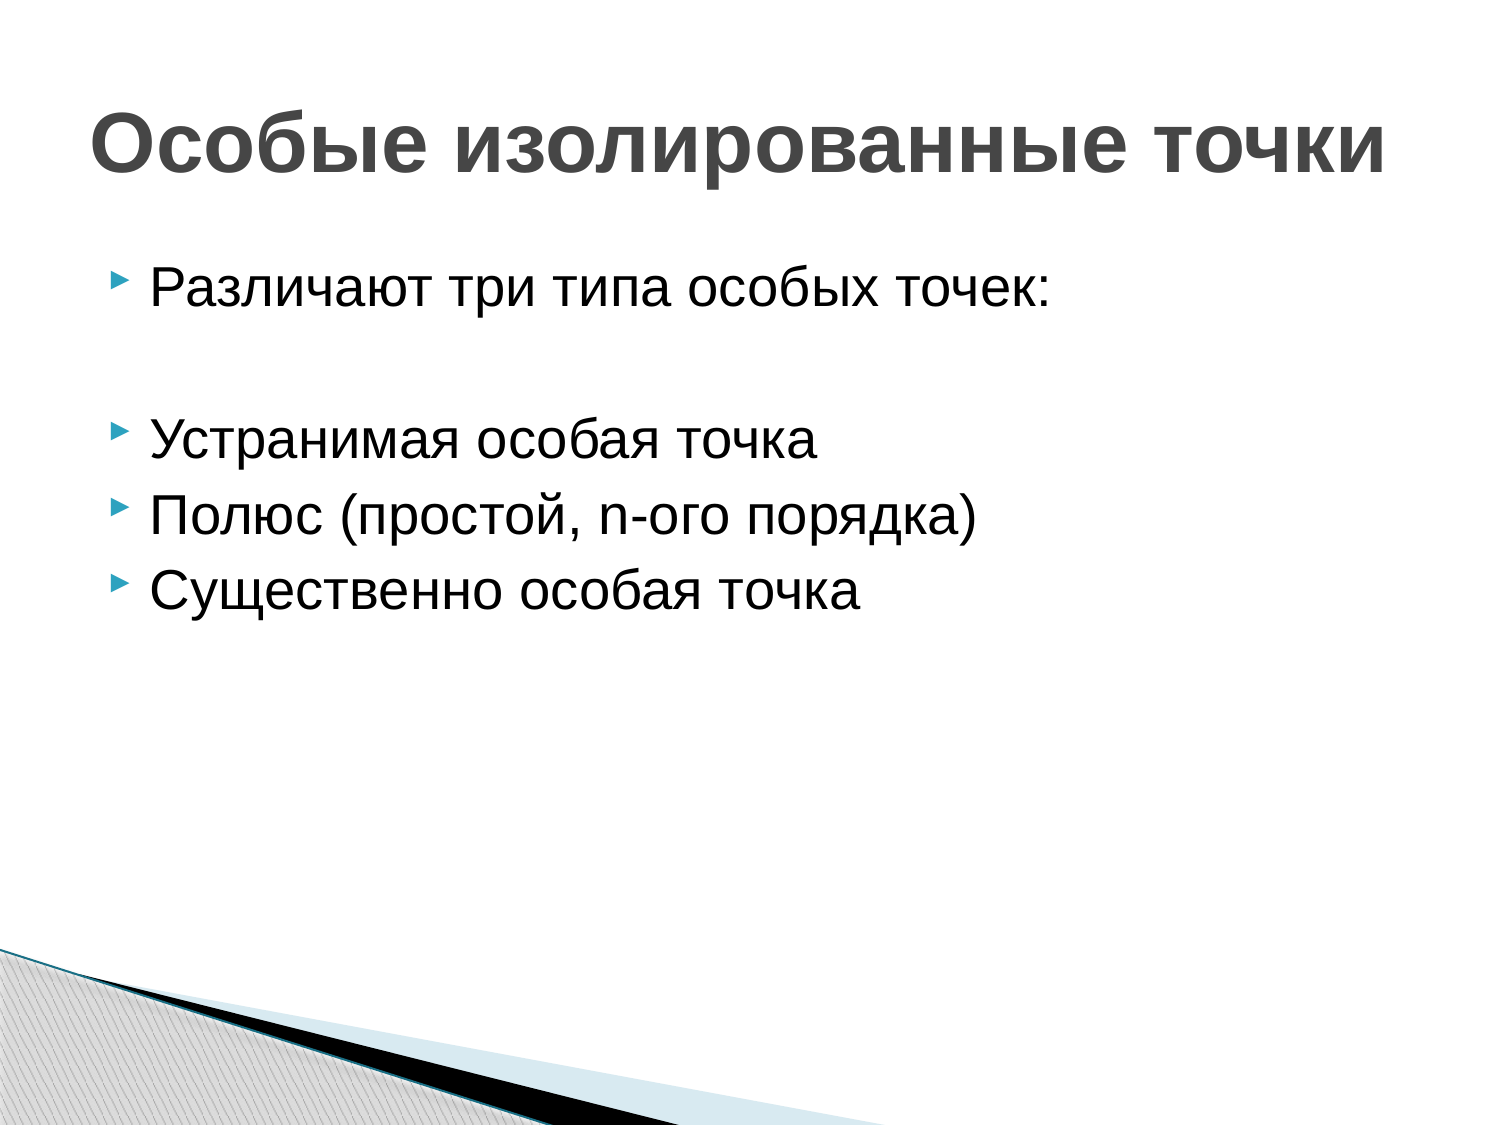

# Особые изолированные точки
Различают три типа особых точек:

Устранимая особая точка
Полюс (простой, n-ого порядка)
Существенно особая точка